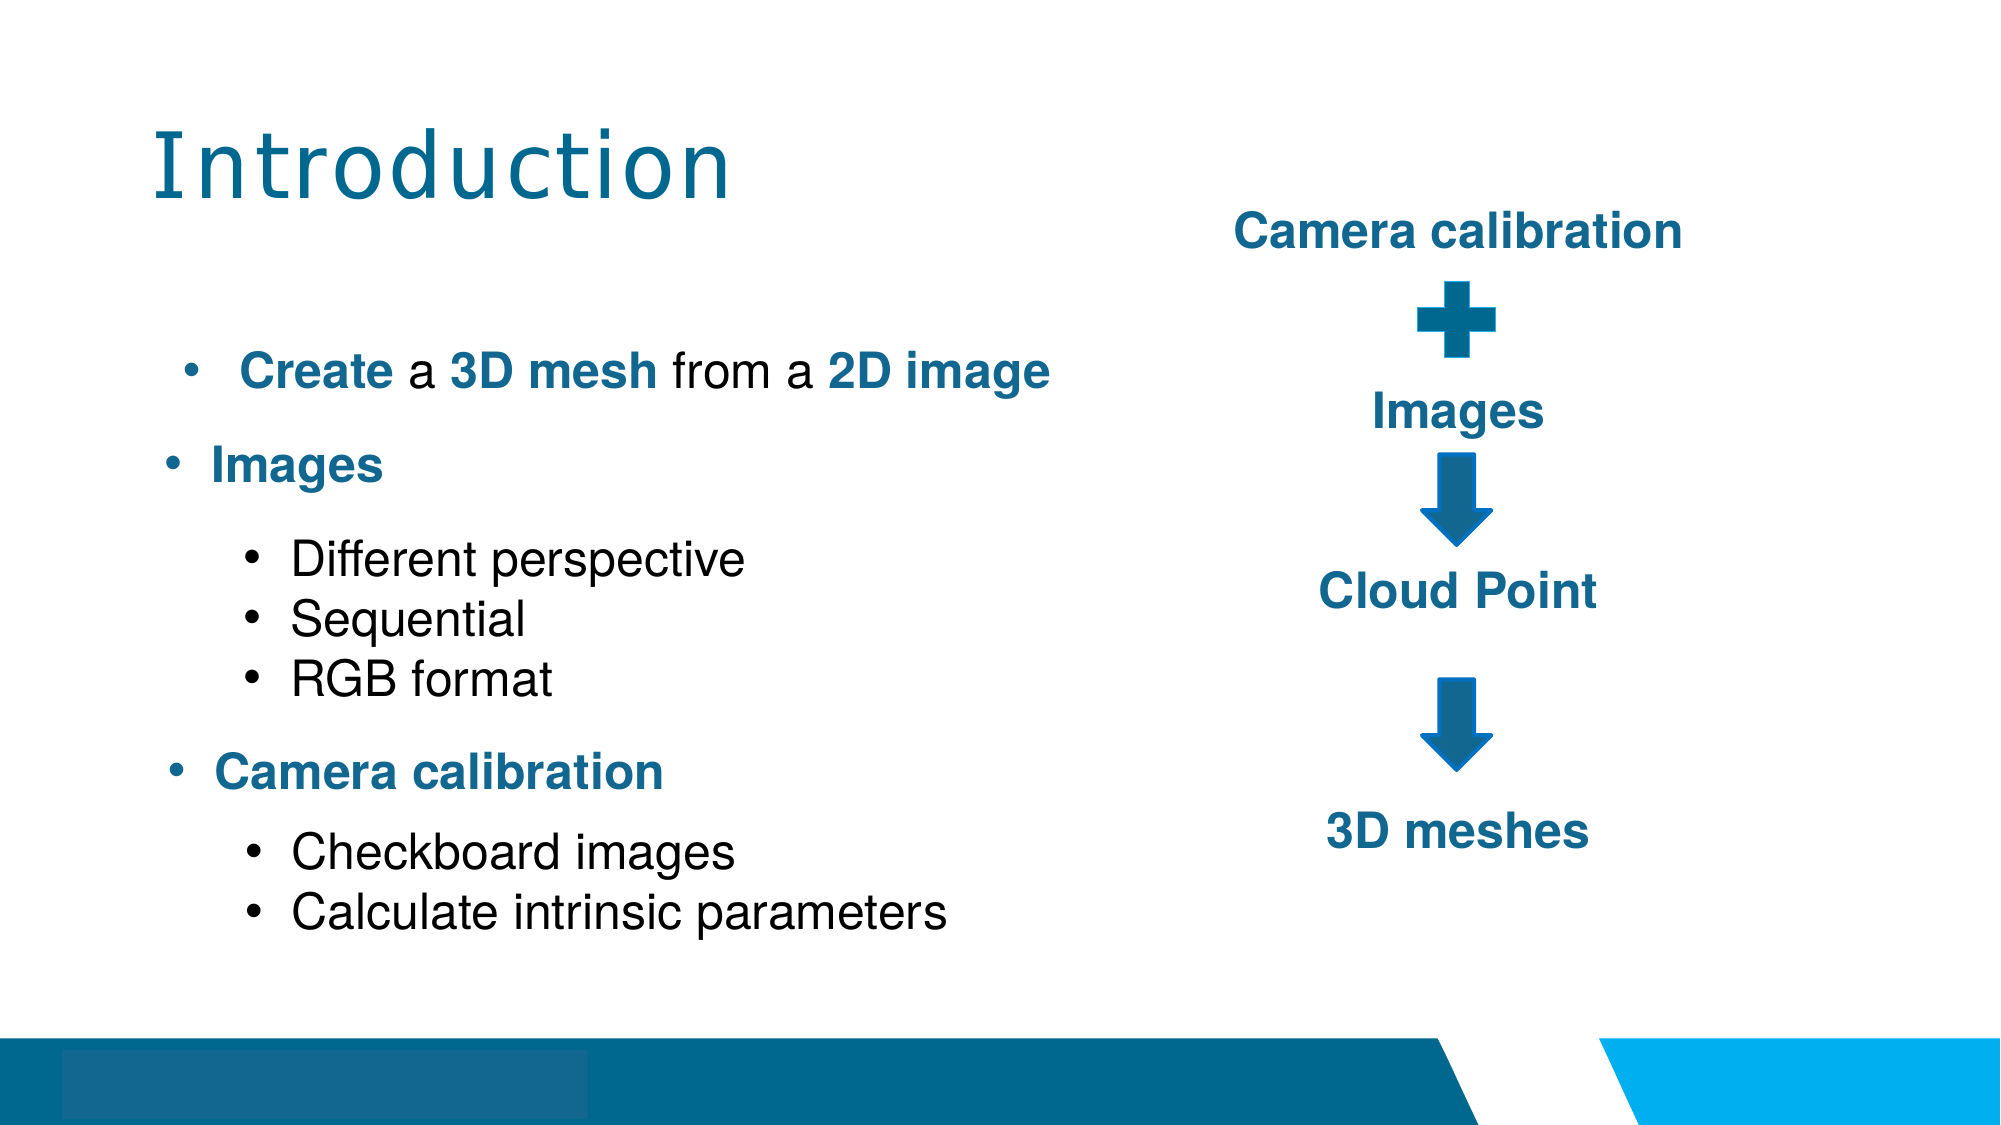

# Introduction
Camera calibration

Images

Cloud Point

3D meshes

Create a 3D mesh from a 2D image
Images

Different perspective
Sequential
RGB format

Camera calibration
Checkboard images
Calculate intrinsic parameters